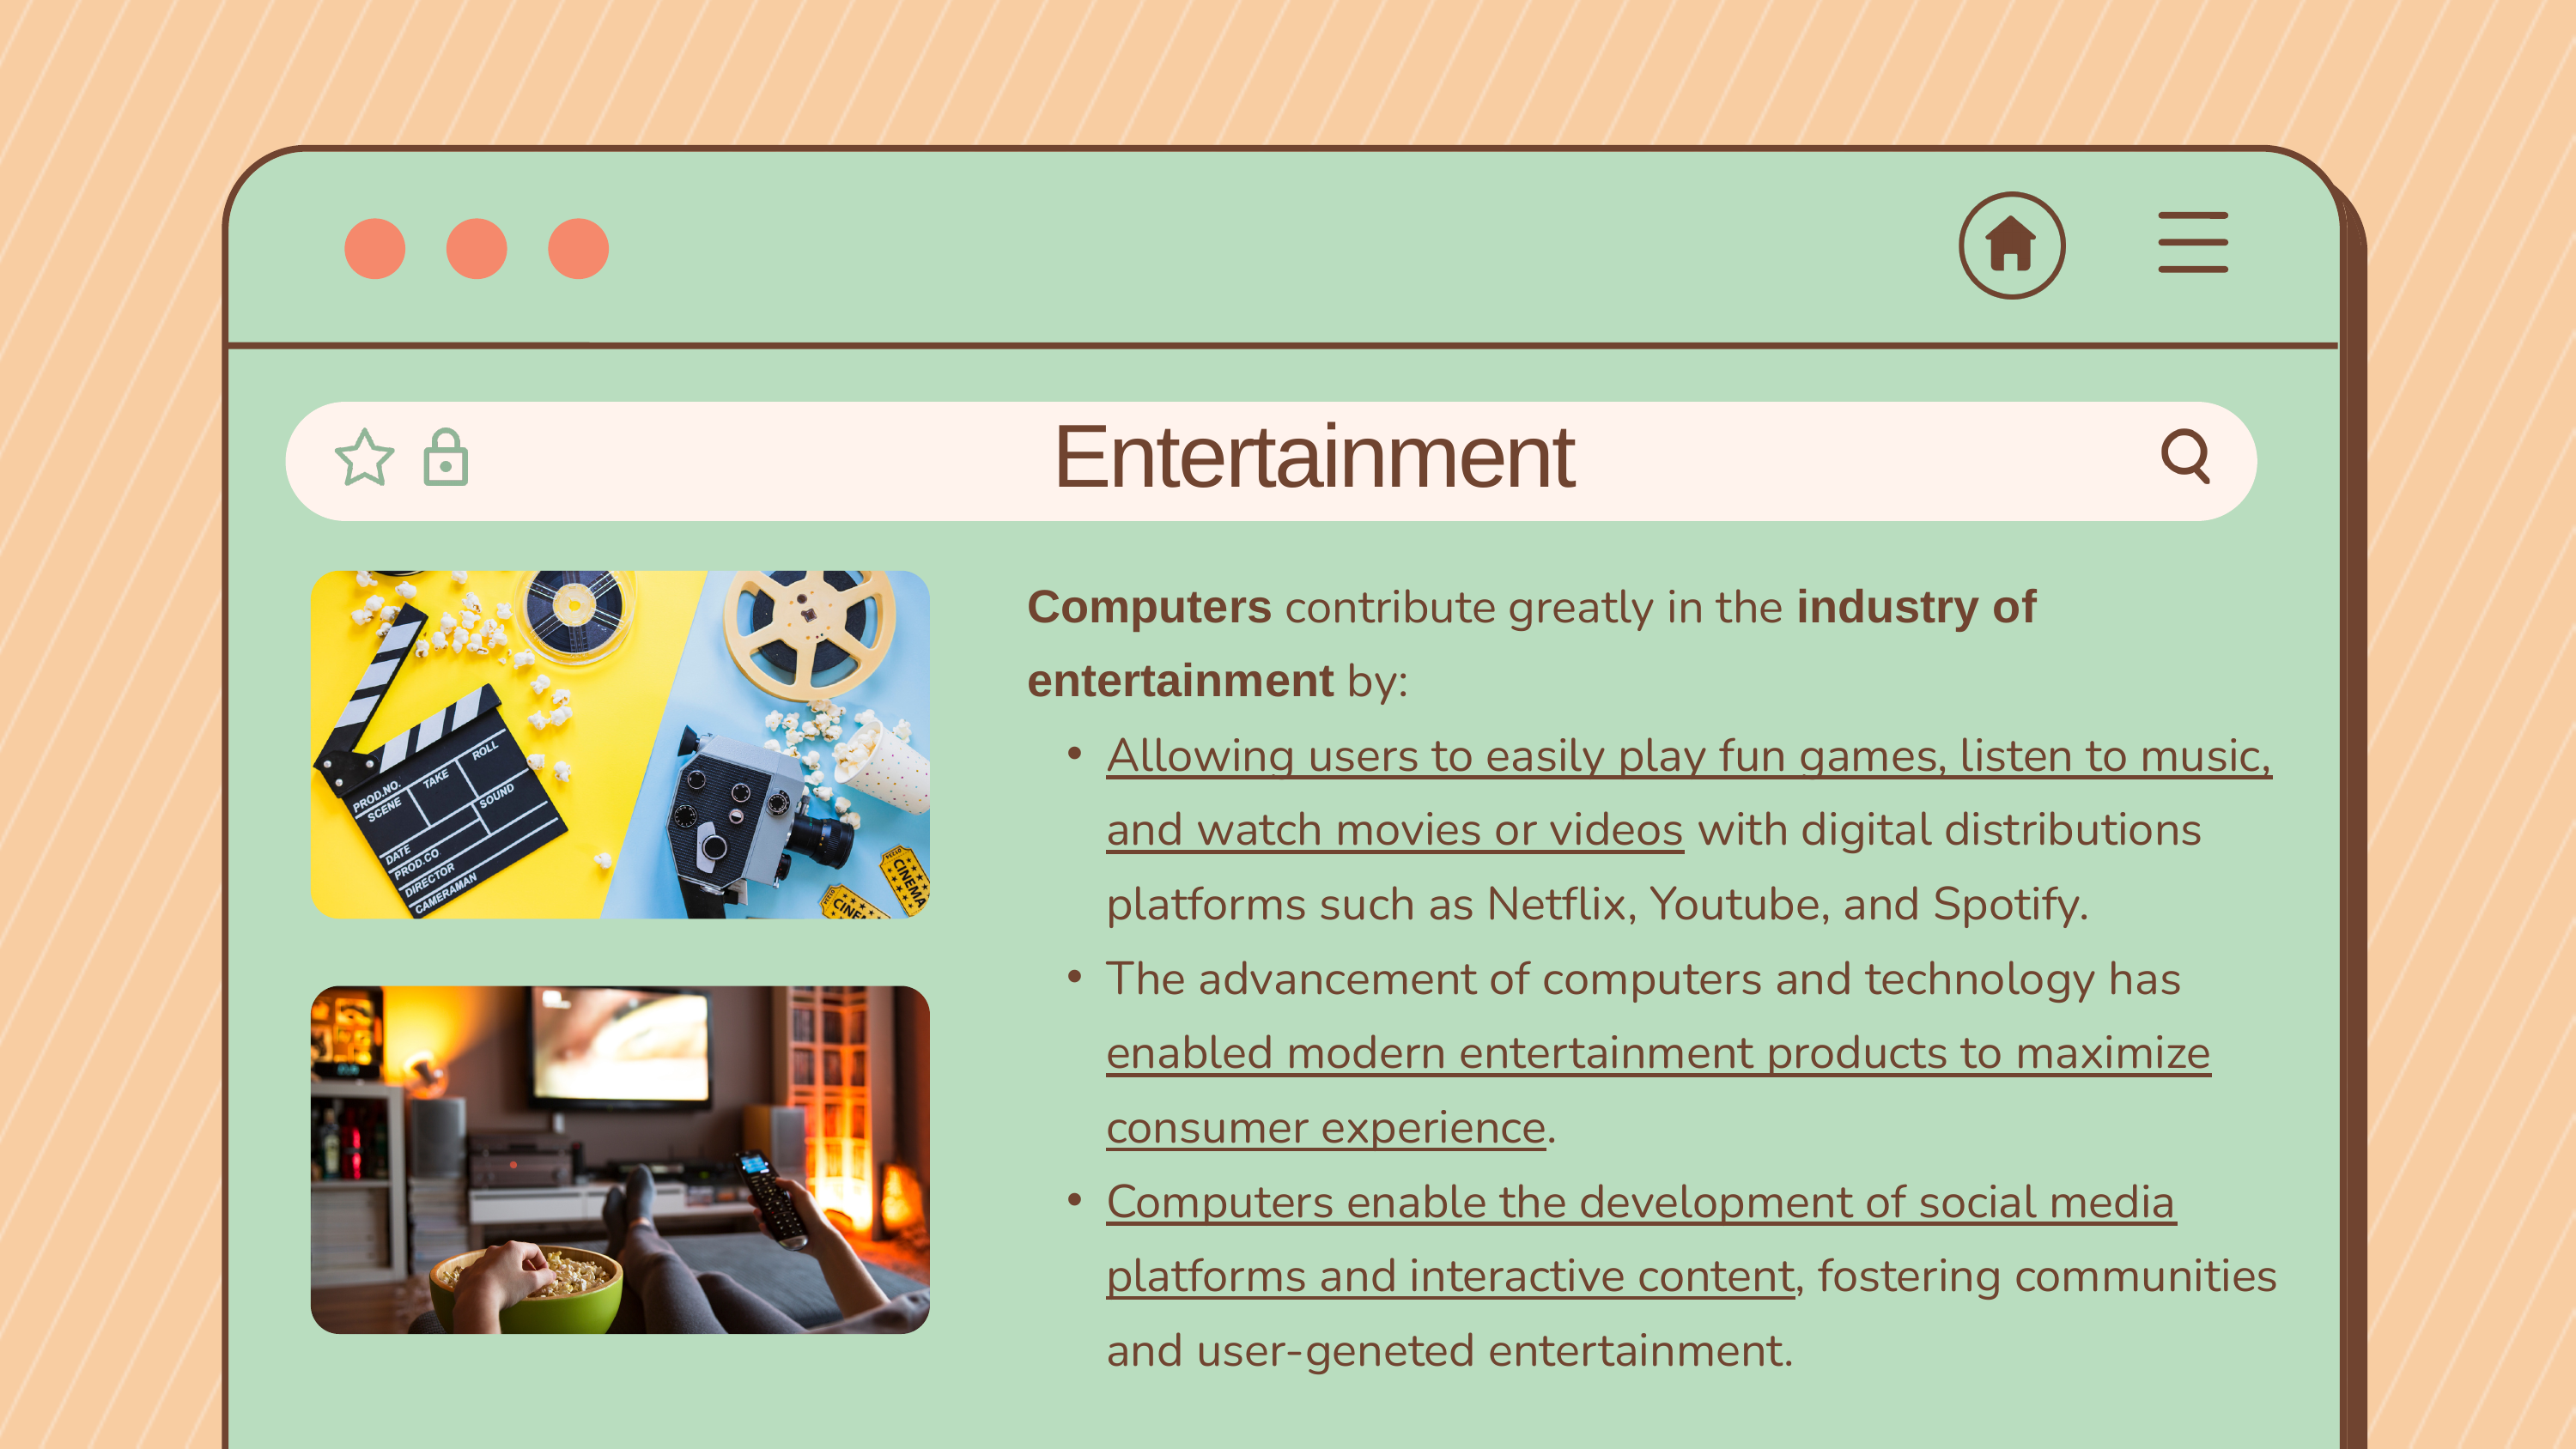

Entertainment

Computers contribute greatly in the industry of entertainment by:
Allowing users to easily play fun games, listen to music, and watch movies or videos with digital distributions platforms such as Netflix, Youtube, and Spotify.
The advancement of computers and technology has enabled modern entertainment products to maximize consumer experience.
Computers enable the development of social media platforms and interactive content, fostering communities and user-geneted entertainment.